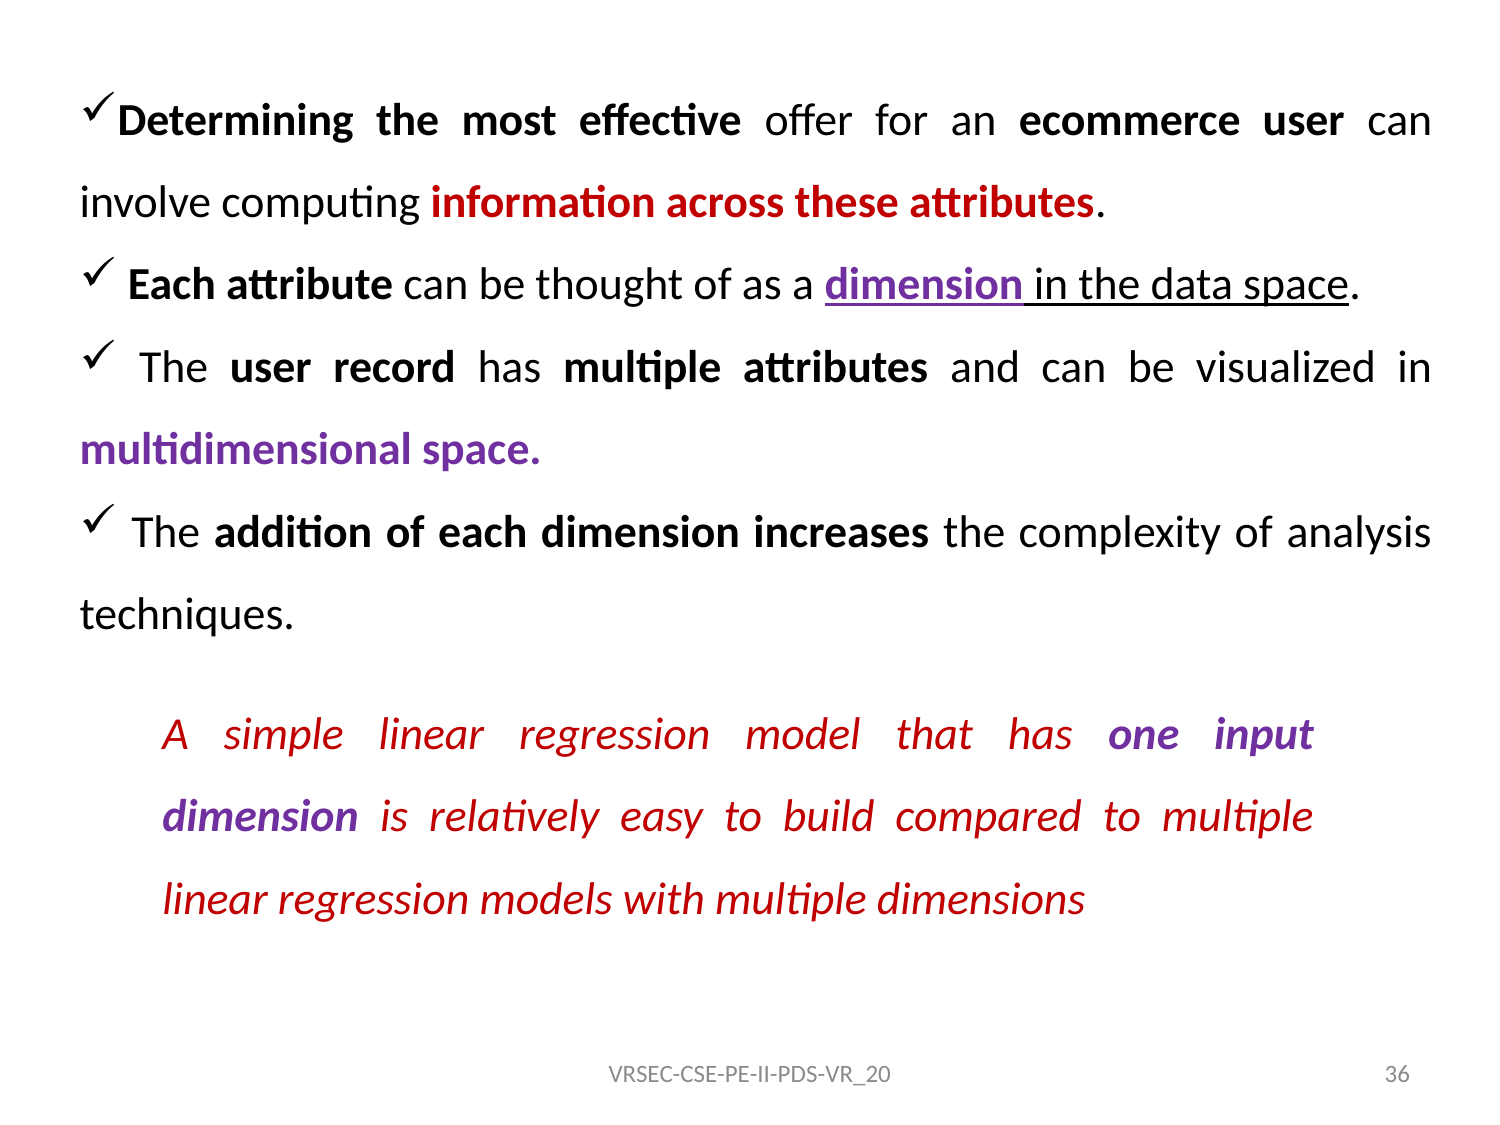

Determining the most effective offer for an ecommerce user can involve computing information across these attributes.
 Each attribute can be thought of as a dimension in the data space.
 The user record has multiple attributes and can be visualized in multidimensional space.
 The addition of each dimension increases the complexity of analysis techniques.
A simple linear regression model that has one input dimension is relatively easy to build compared to multiple linear regression models with multiple dimensions
VRSEC-CSE-PE-II-PDS-VR_20
36